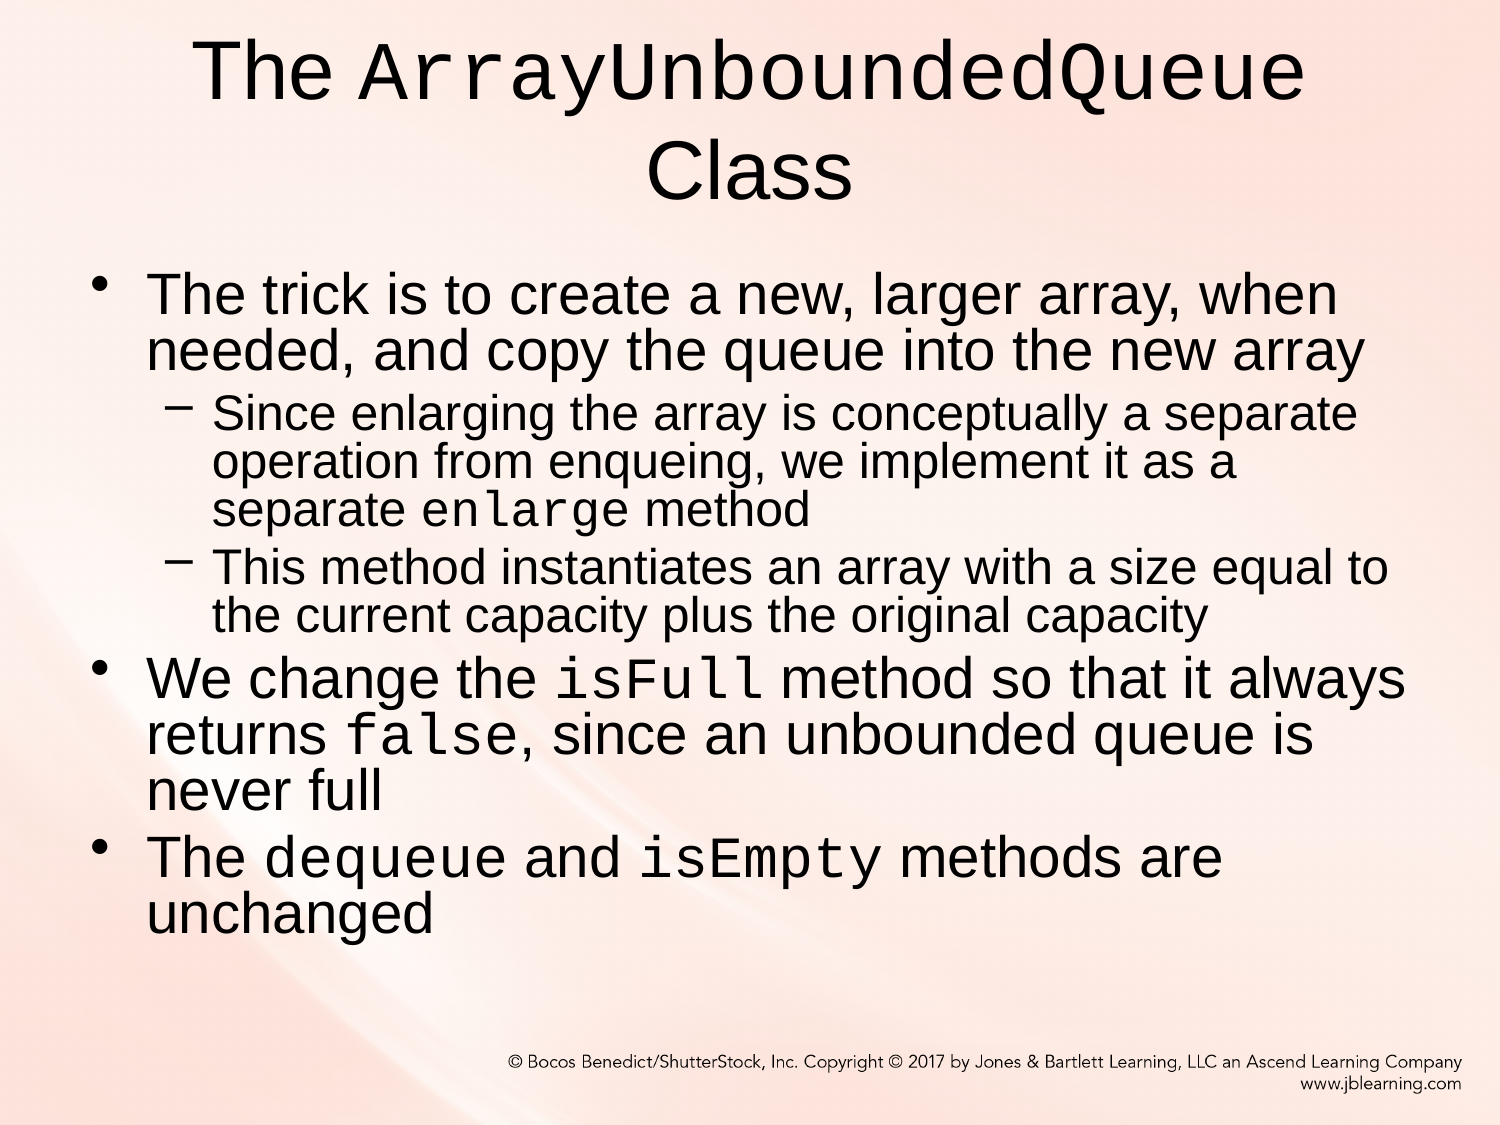

# The ArrayUnboundedQueue Class
The trick is to create a new, larger array, when needed, and copy the queue into the new array
Since enlarging the array is conceptually a separate operation from enqueing, we implement it as a separate enlarge method
This method instantiates an array with a size equal to the current capacity plus the original capacity
We change the isFull method so that it always returns false, since an unbounded queue is never full
The dequeue and isEmpty methods are unchanged